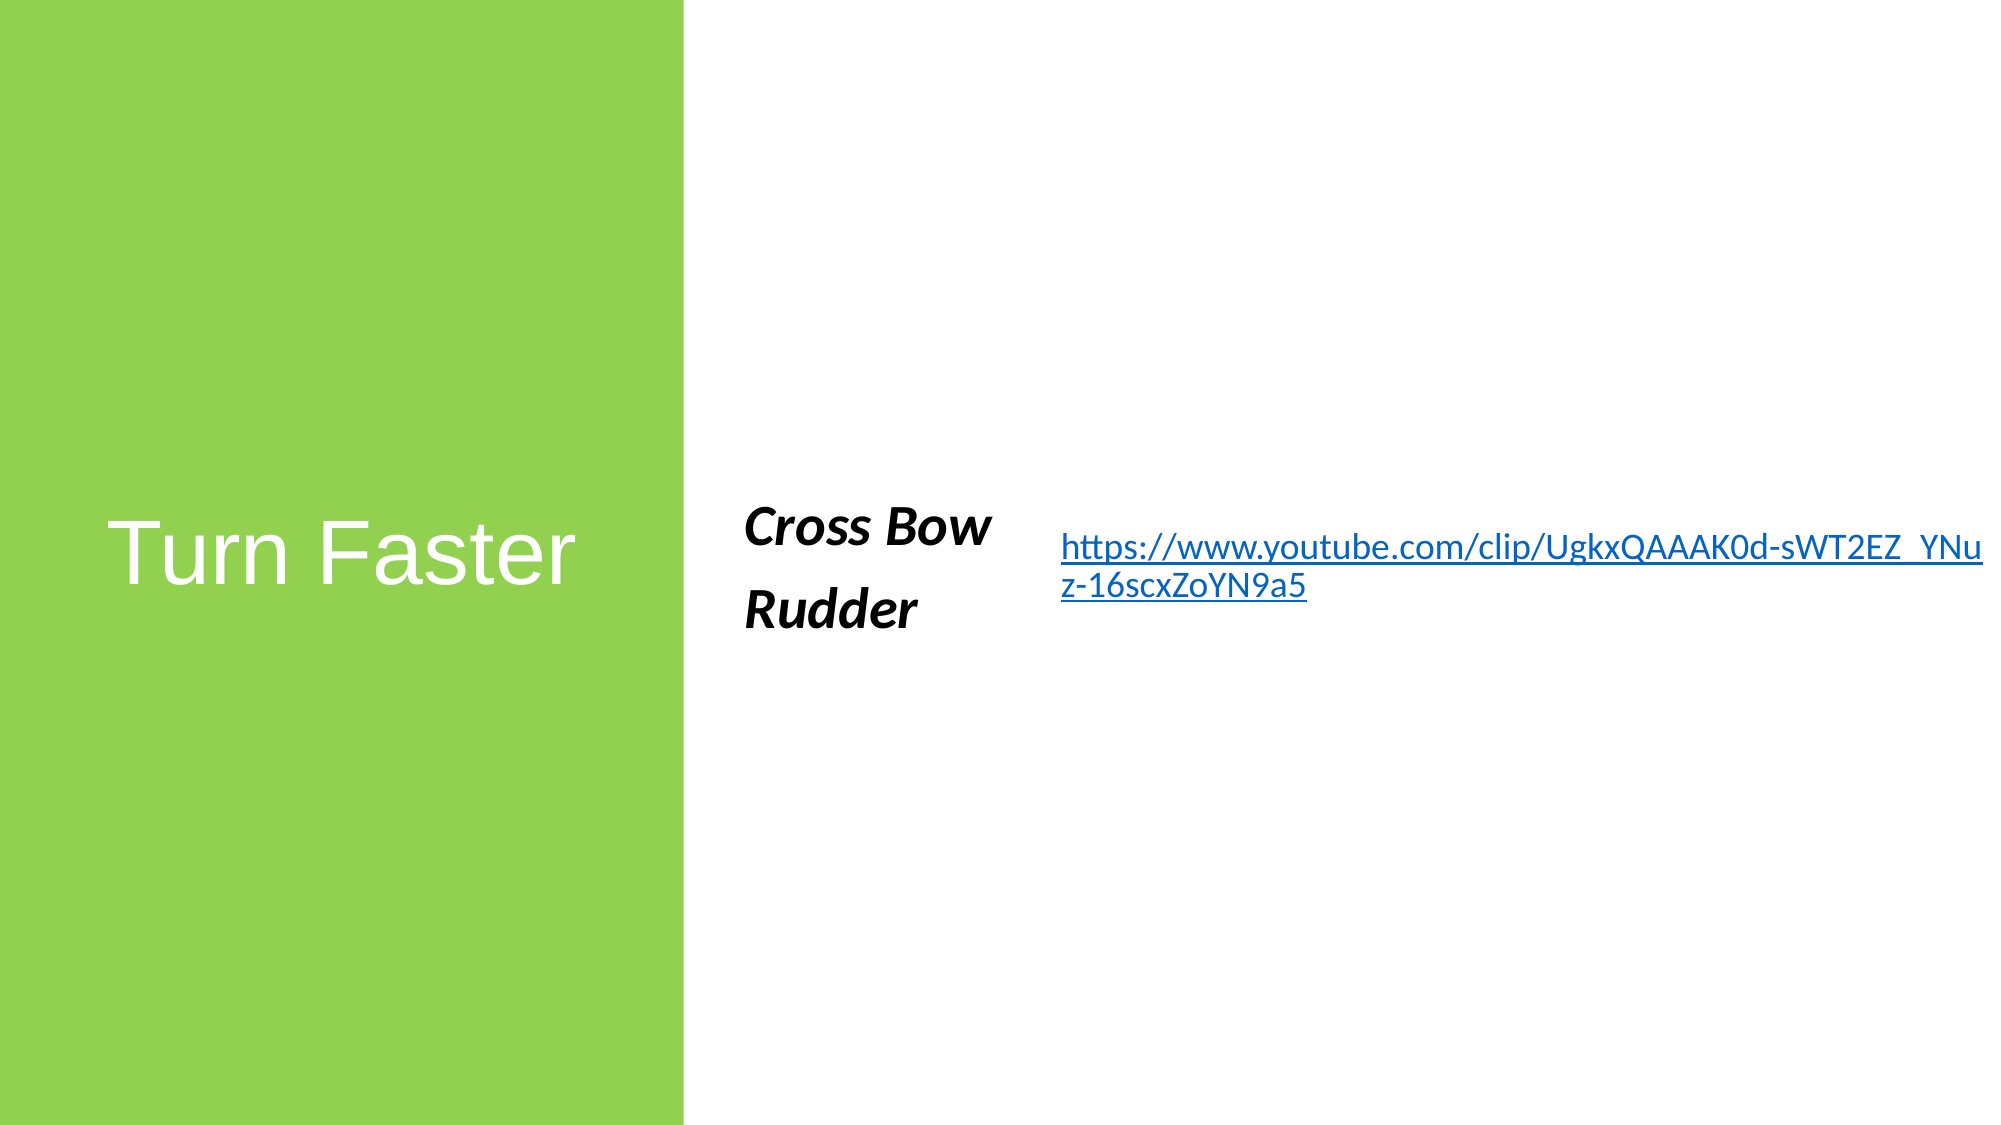

Cross Bow
Rudder
# Turn Faster
https://www.youtube.com/clip/UgkxQAAAK0d-sWT2EZ_YNuz-16scxZoYN9a5